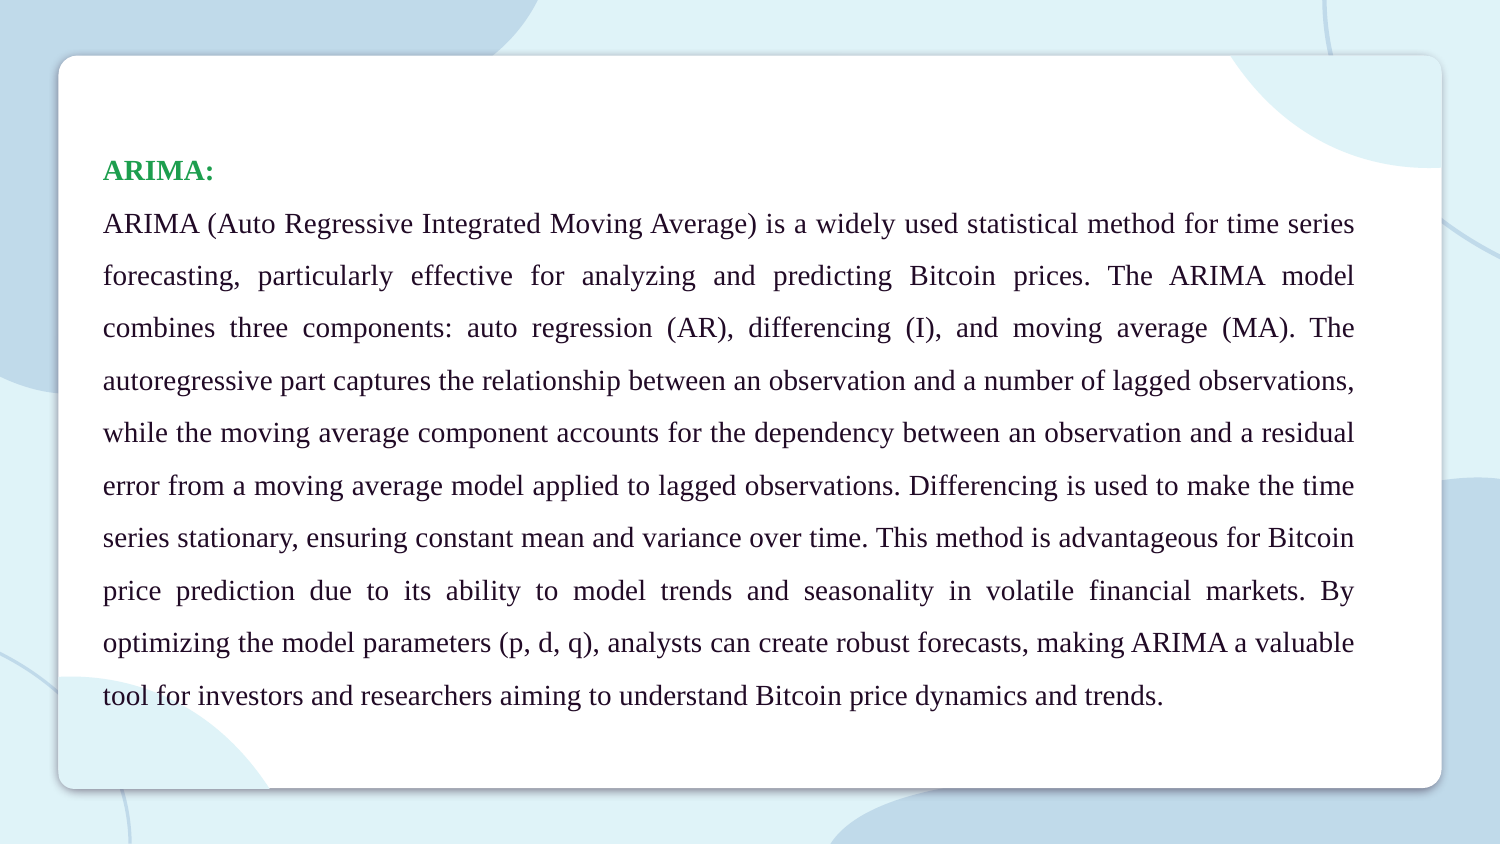

ARIMA:
ARIMA (Auto Regressive Integrated Moving Average) is a widely used statistical method for time series forecasting, particularly effective for analyzing and predicting Bitcoin prices. The ARIMA model combines three components: auto regression (AR), differencing (I), and moving average (MA). The autoregressive part captures the relationship between an observation and a number of lagged observations, while the moving average component accounts for the dependency between an observation and a residual error from a moving average model applied to lagged observations. Differencing is used to make the time series stationary, ensuring constant mean and variance over time. This method is advantageous for Bitcoin price prediction due to its ability to model trends and seasonality in volatile financial markets. By optimizing the model parameters (p, d, q), analysts can create robust forecasts, making ARIMA a valuable tool for investors and researchers aiming to understand Bitcoin price dynamics and trends.